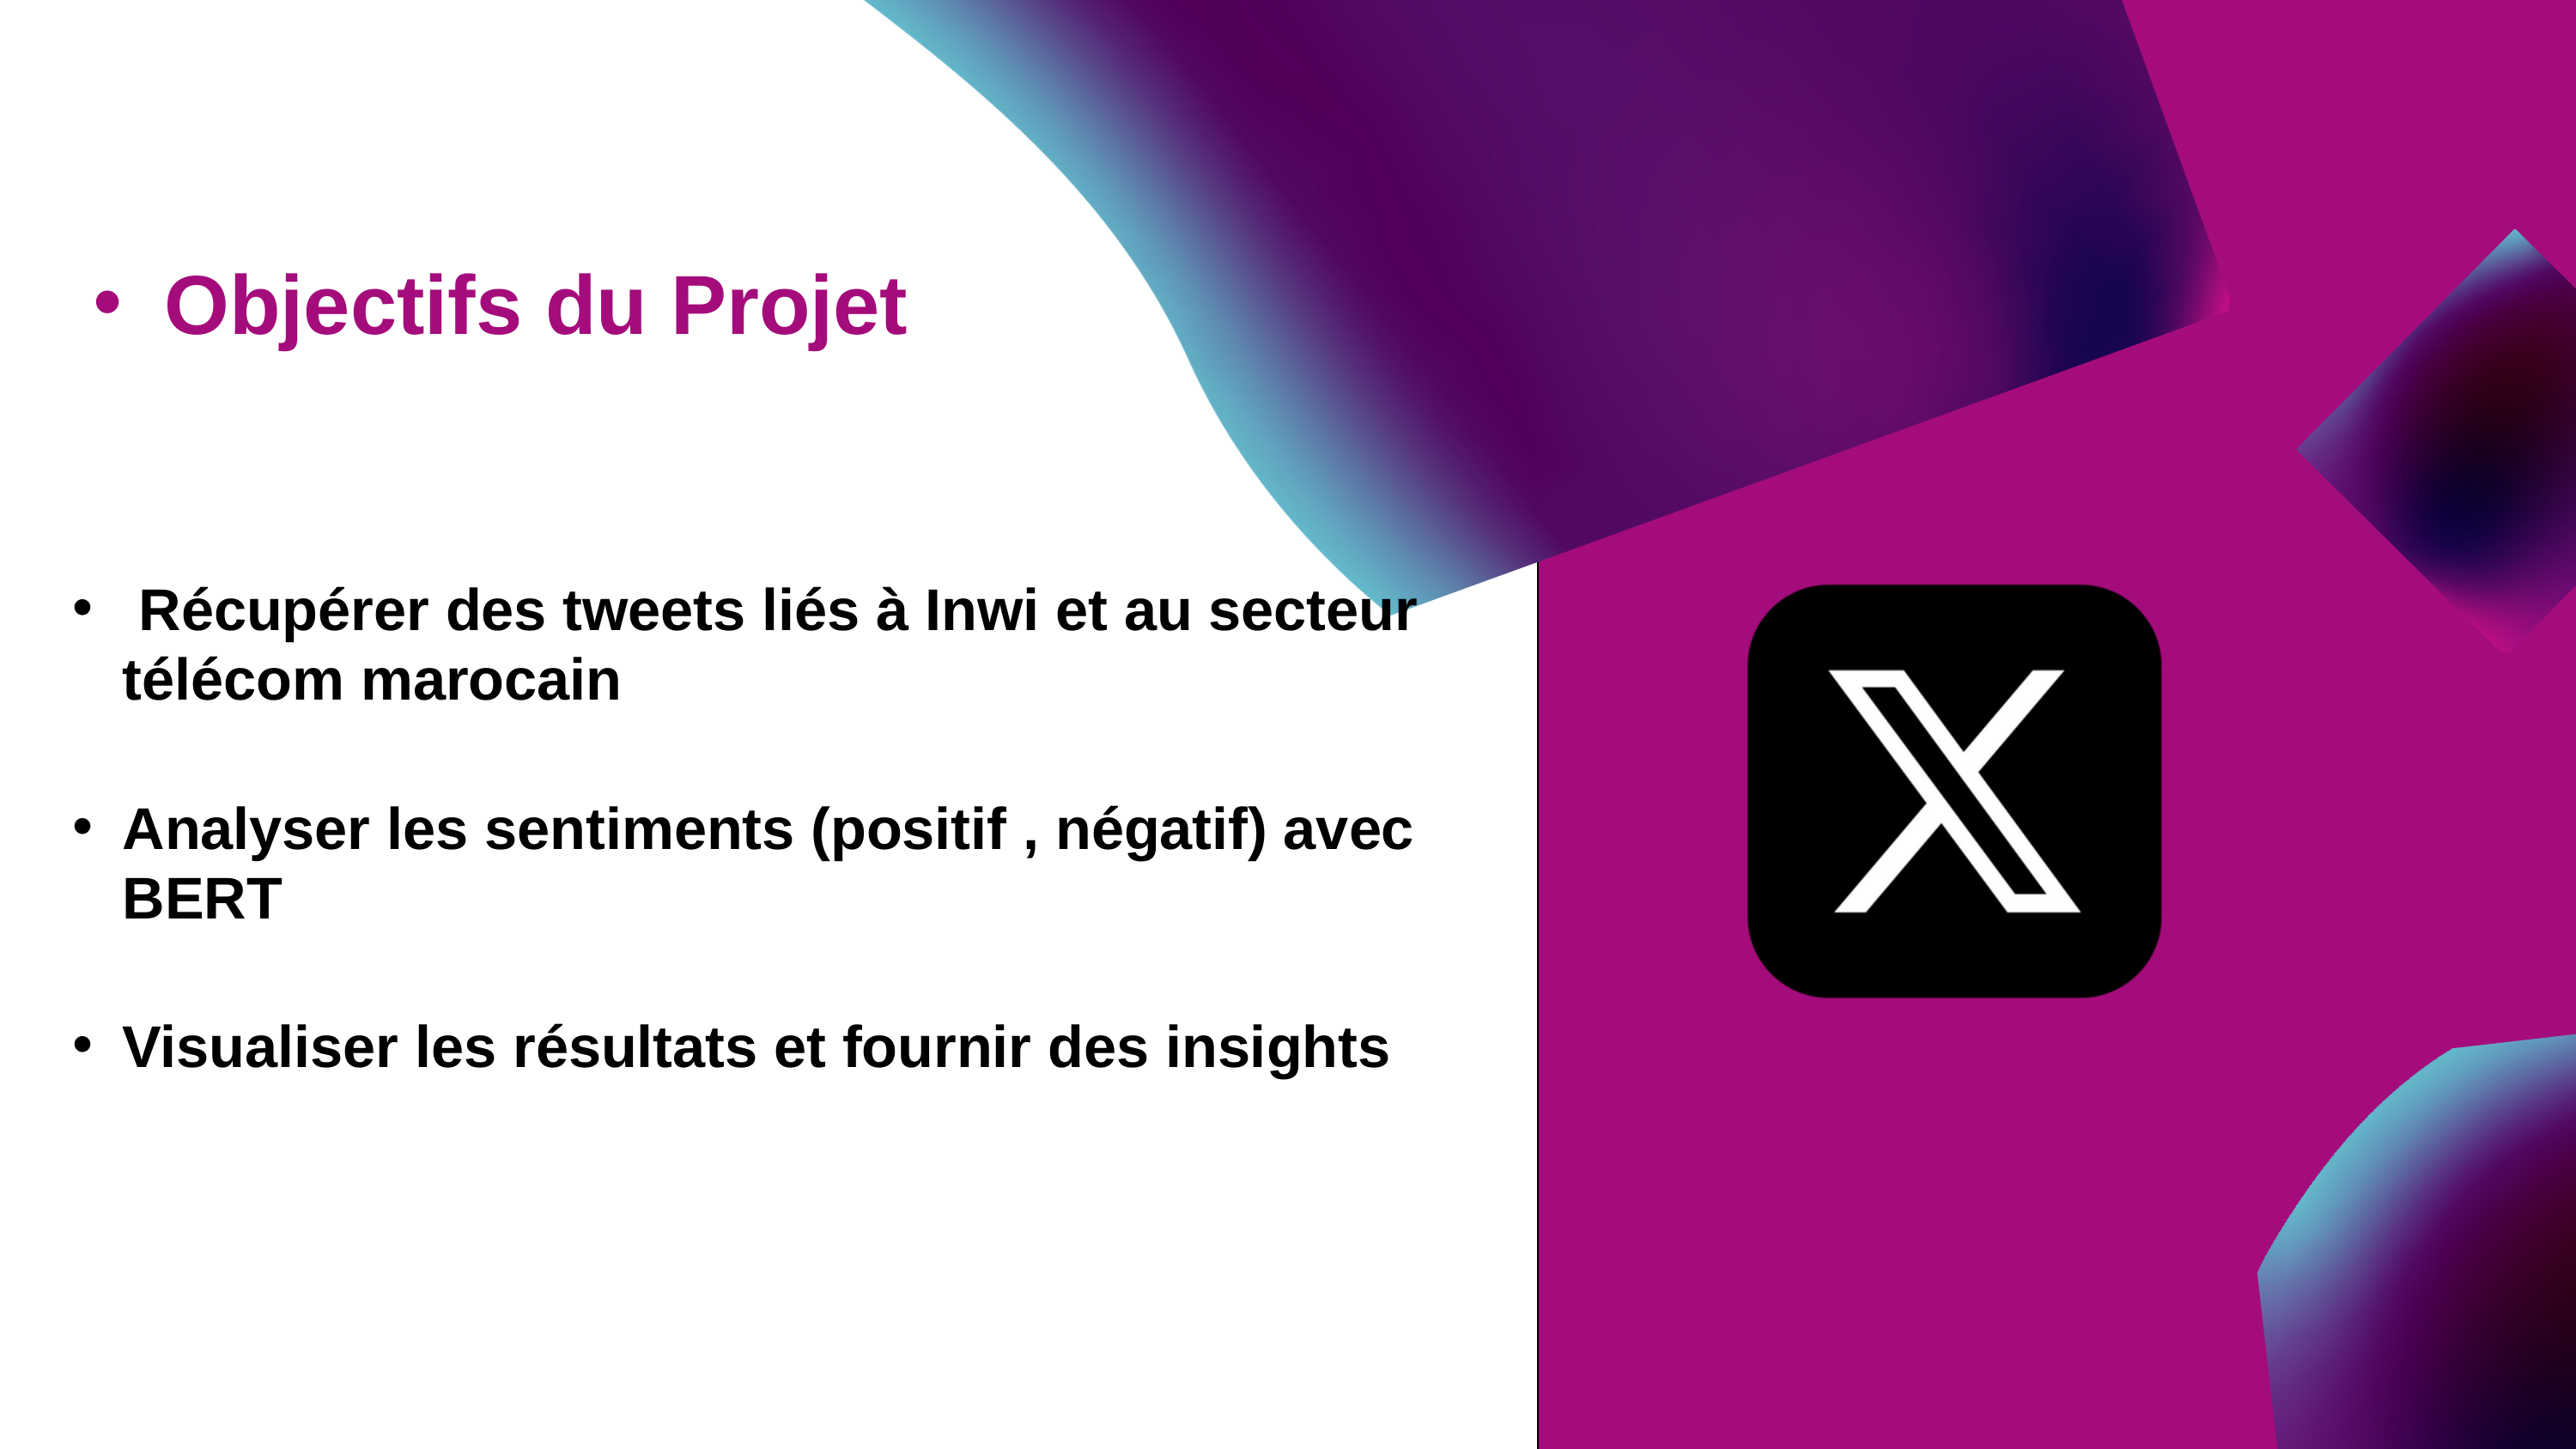

Objectifs du Projet

 Récupérer des tweets liés à Inwi et au secteur télécom marocain
Analyser les sentiments (positif , négatif) avec BERT
Visualiser les résultats et fournir des insights